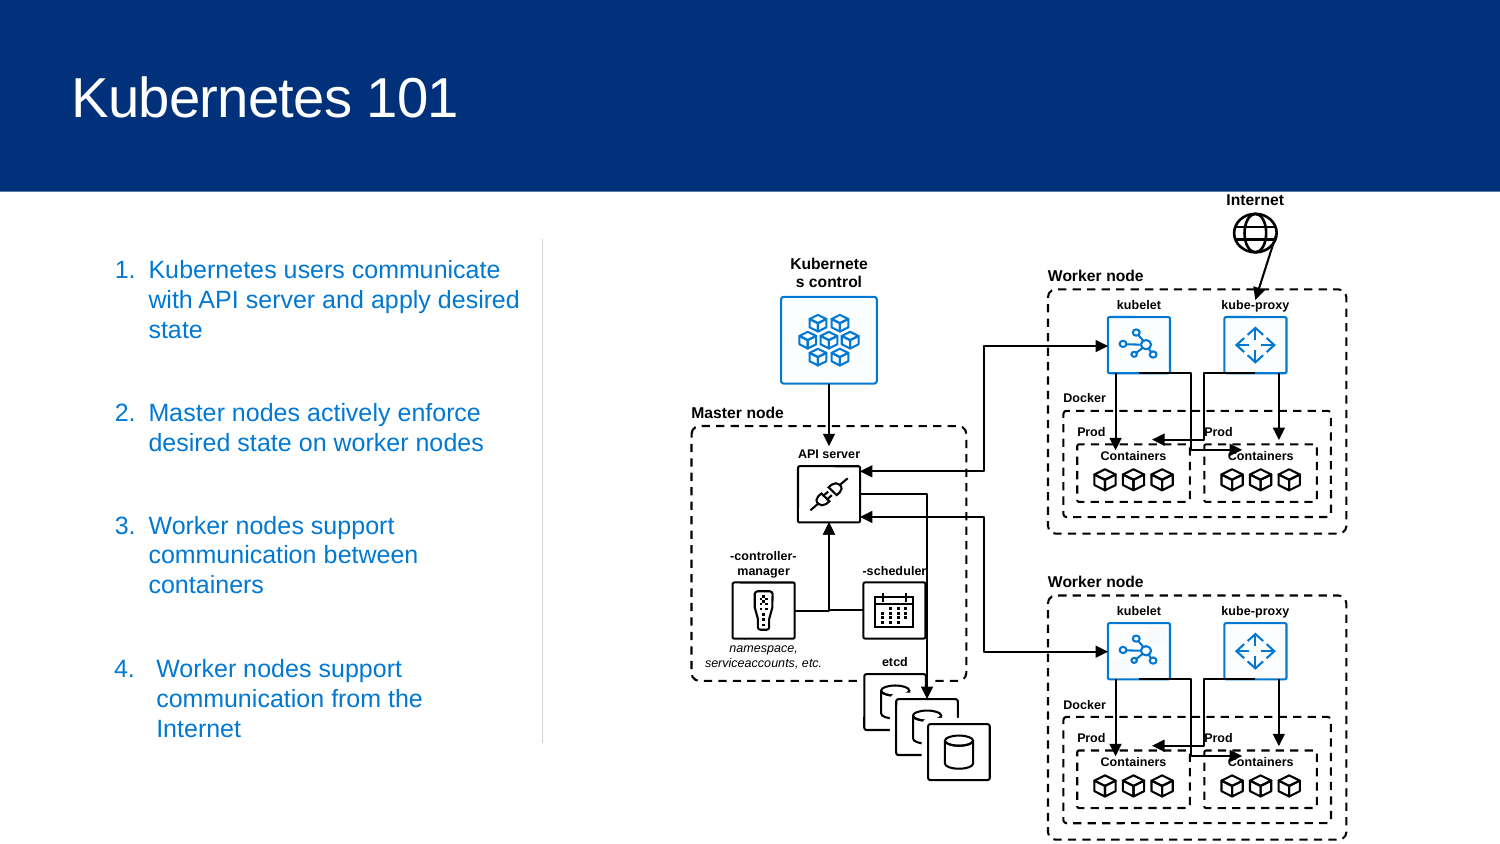

Kubernetes 101
Internet

Kubernetes control

Worker node

kubelet

kube-proxy

Docker

Prod
Prod

Containers
Containers

Master node

API server

-controller-manager

replication, namespace, serviceaccounts, etc.
-scheduler

Worker node

kubelet

kube-proxy

etcd

Docker

Prod
Prod

Containers
Containers

Kubernetes users communicate with API server and apply desired state
Master nodes actively enforce desired state on worker nodes
Worker nodes support communication between containers
Worker nodes support communication from the
Internet